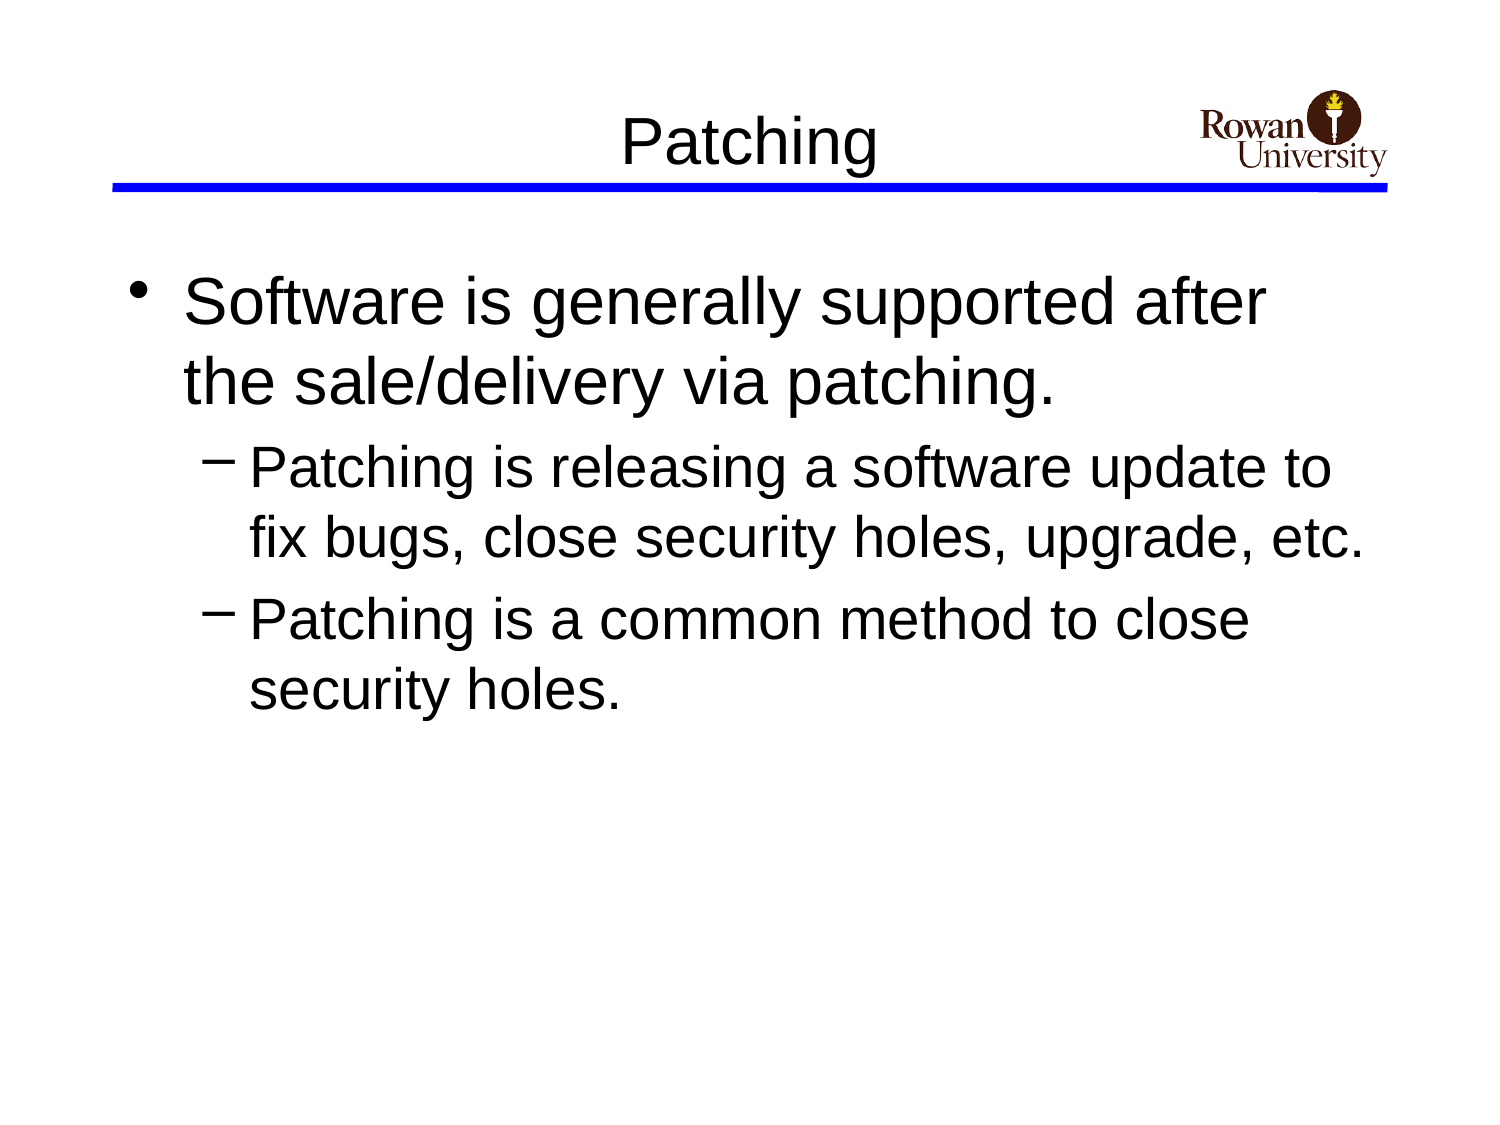

# Patching
Software is generally supported after the sale/delivery via patching.
Patching is releasing a software update to fix bugs, close security holes, upgrade, etc.
Patching is a common method to close security holes.